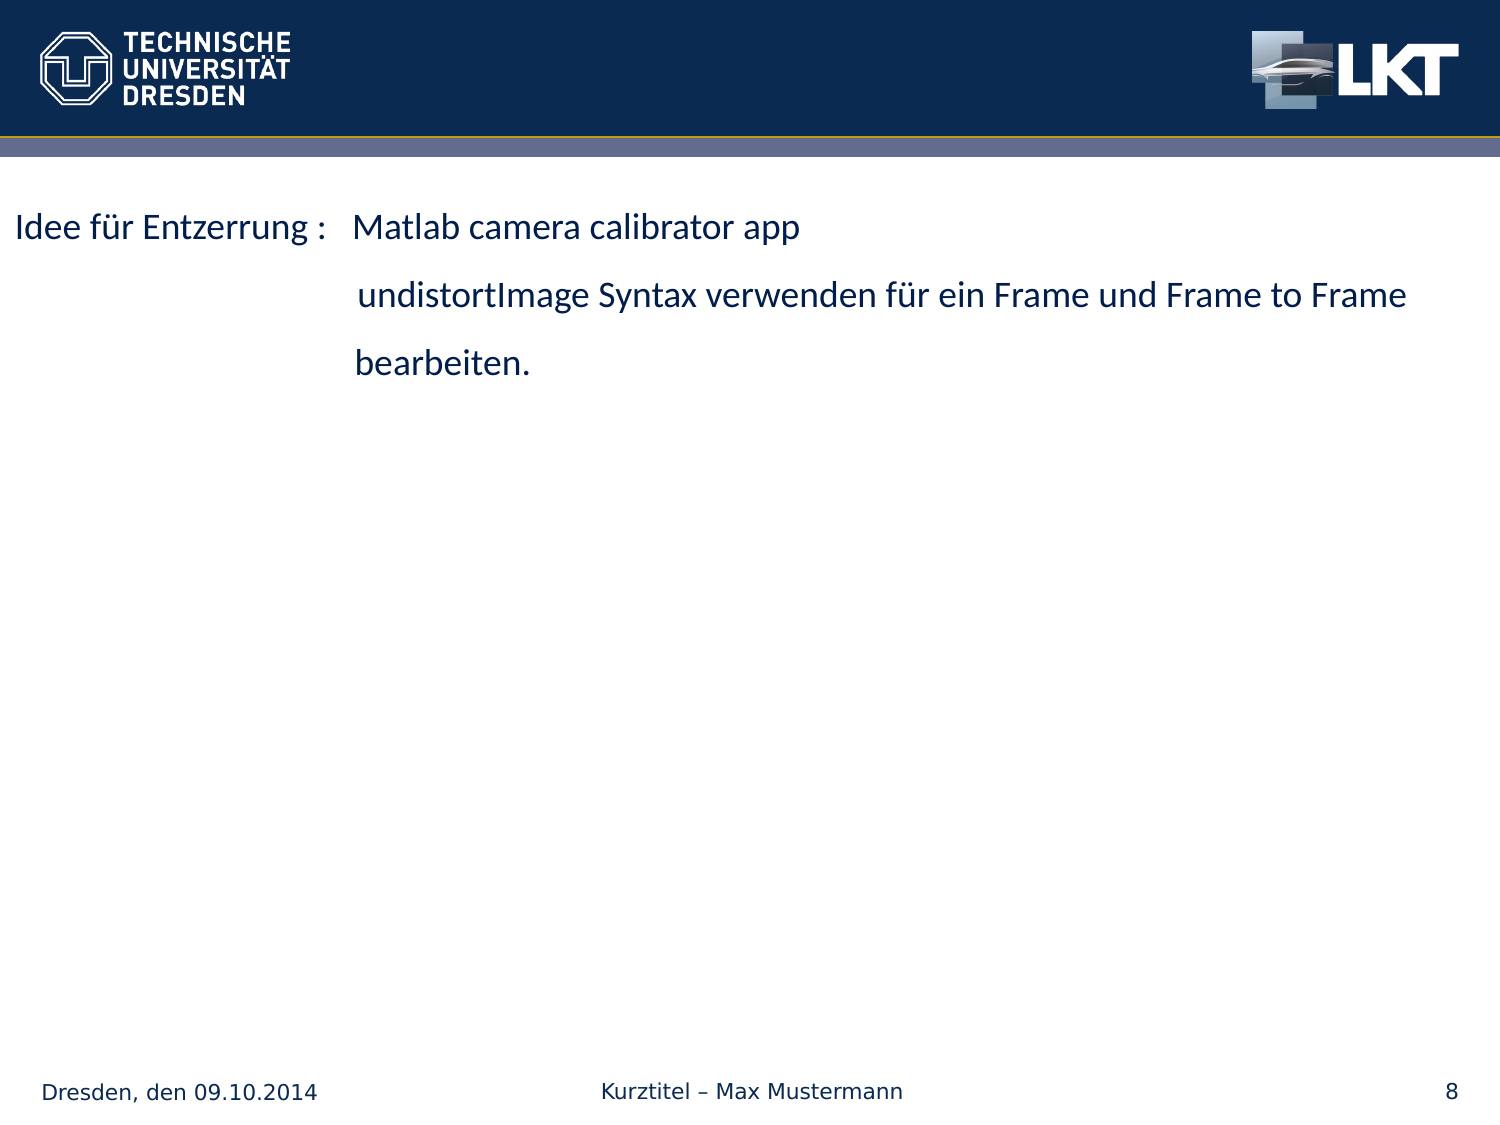

#

Idee für Entzerrung :   Matlab camera calibrator app
		     undistortImage Syntax verwenden für ein Frame und Frame to Frame
                                        bearbeiten.